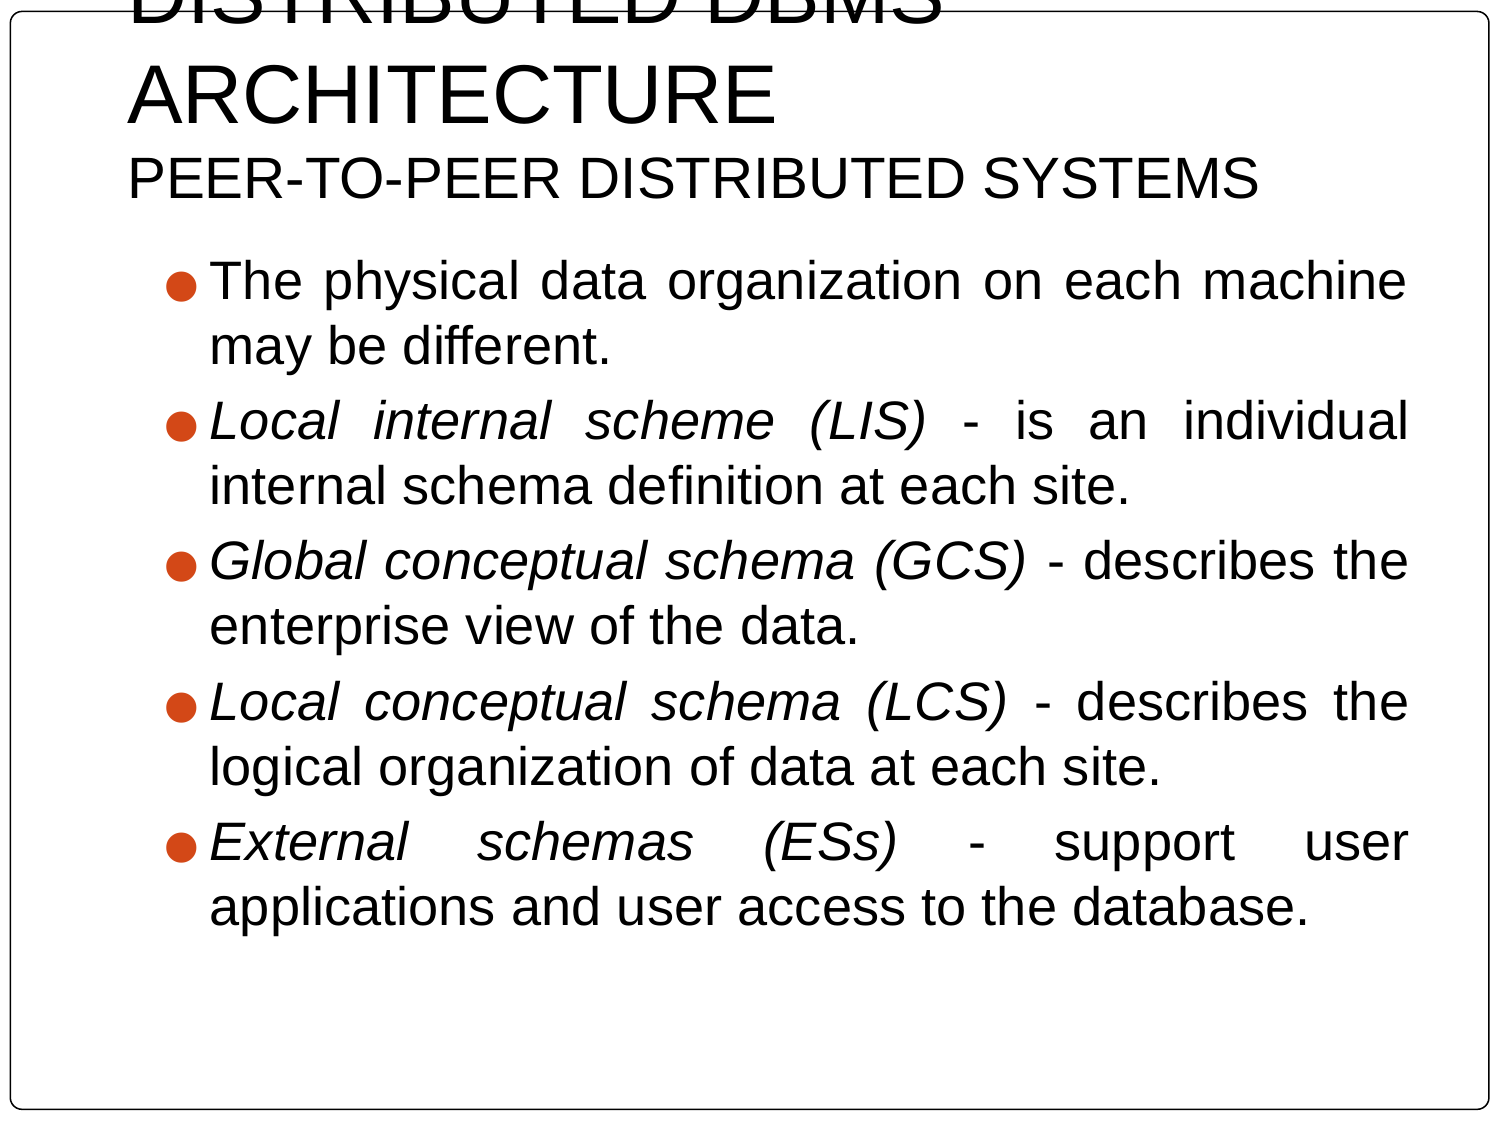

# DISTRIBUTED DBMS ARCHITECTURE PEER-TO-PEER DISTRIBUTED SYSTEMS
The physical data organization on each machine may be different.
Local internal scheme (LIS) - is an individual internal schema definition at each site.
Global conceptual schema (GCS) - describes the enterprise view of the data.
Local conceptual schema (LCS) - describes the logical organization of data at each site.
External schemas (ESs) - support user applications and user access to the database.
124